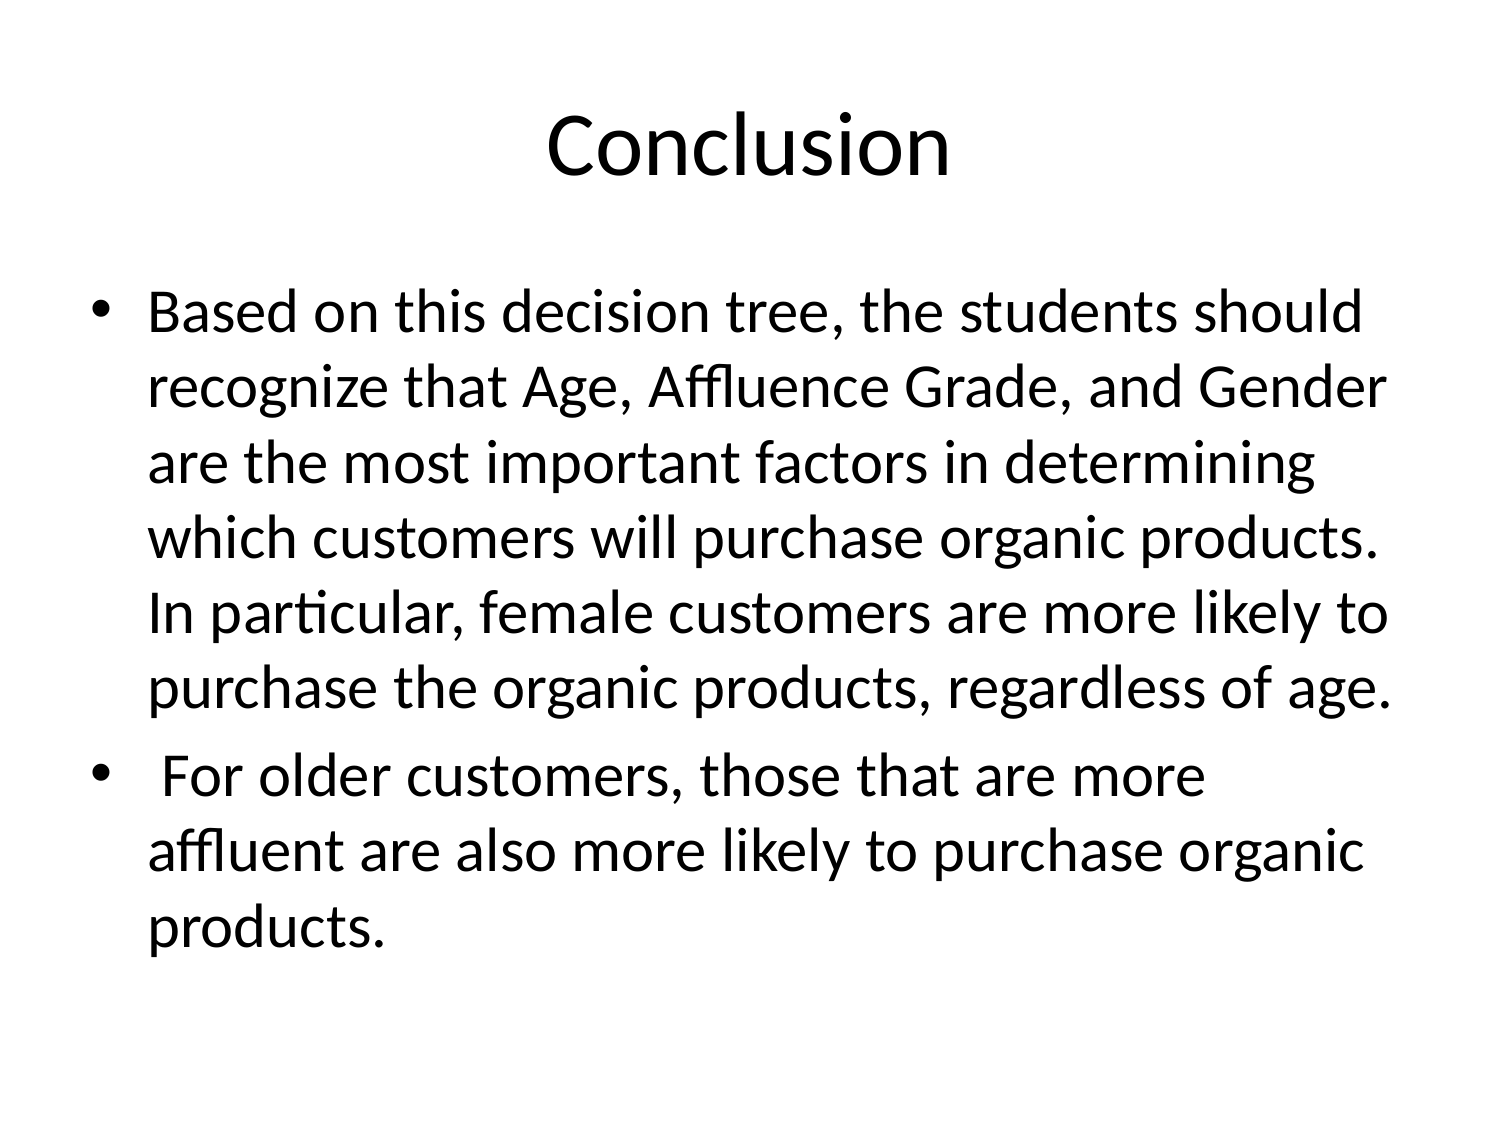

# Conclusion
Based on this decision tree, the students should recognize that Age, Affluence Grade, and Gender are the most important factors in determining which customers will purchase organic products. In particular, female customers are more likely to purchase the organic products, regardless of age.
 For older customers, those that are more affluent are also more likely to purchase organic products.